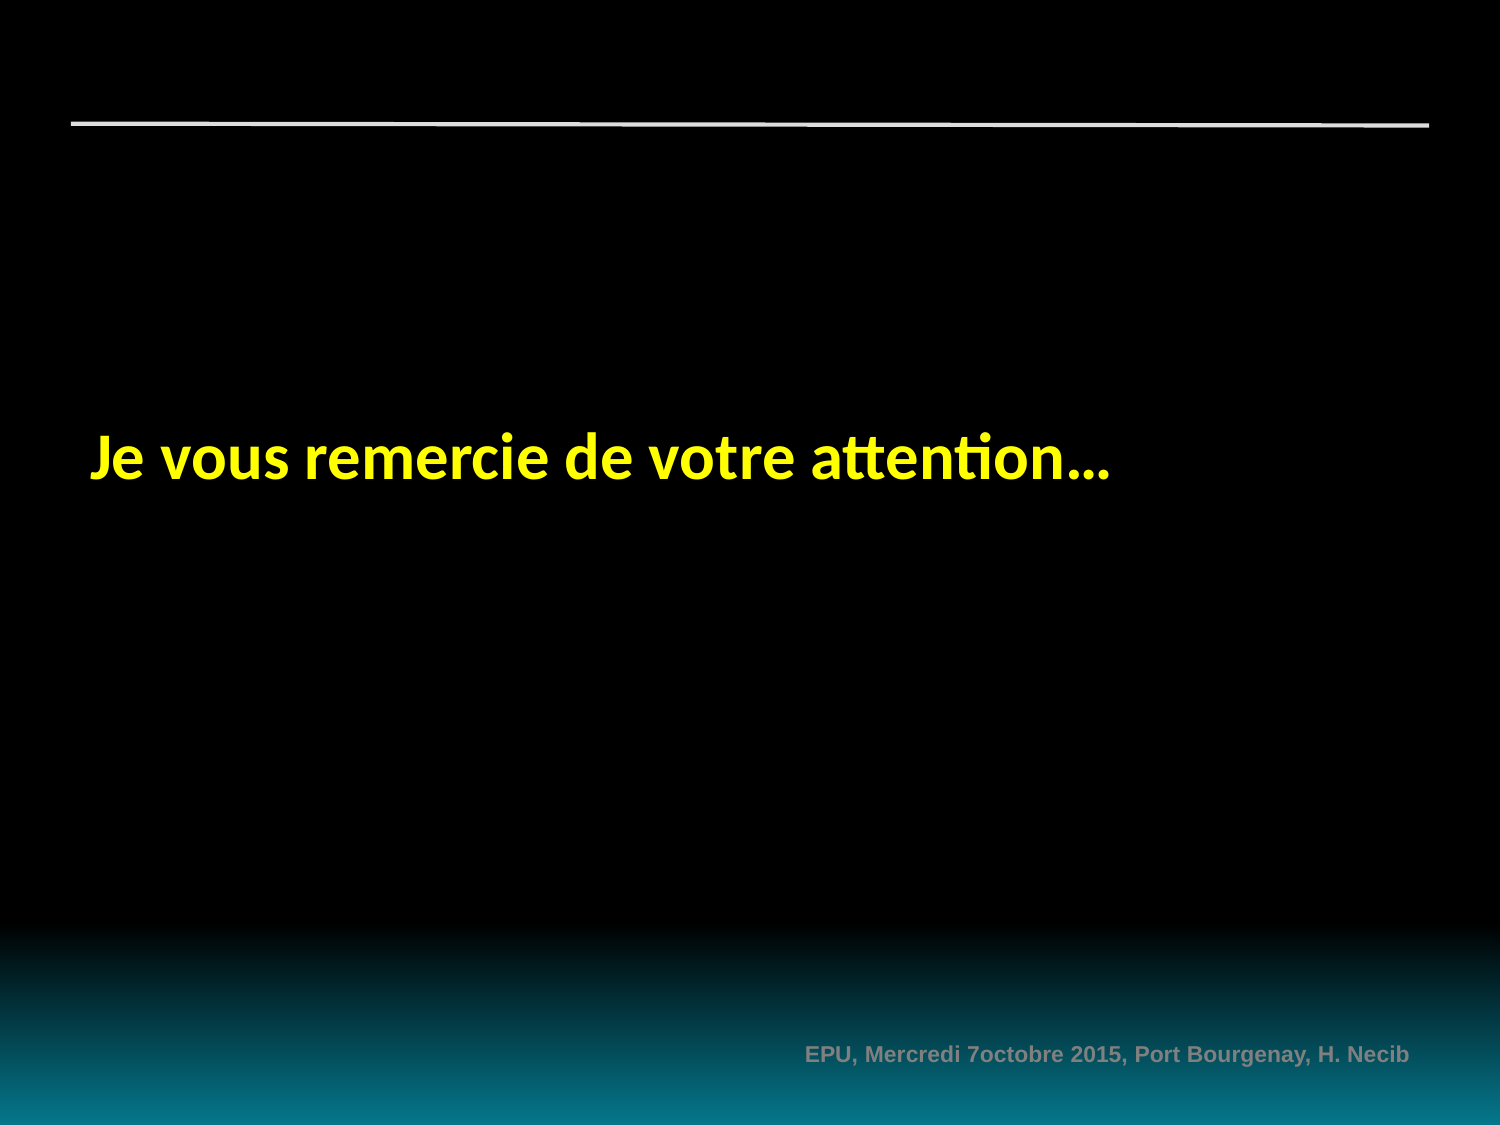

#
Je vous remercie de votre attention…